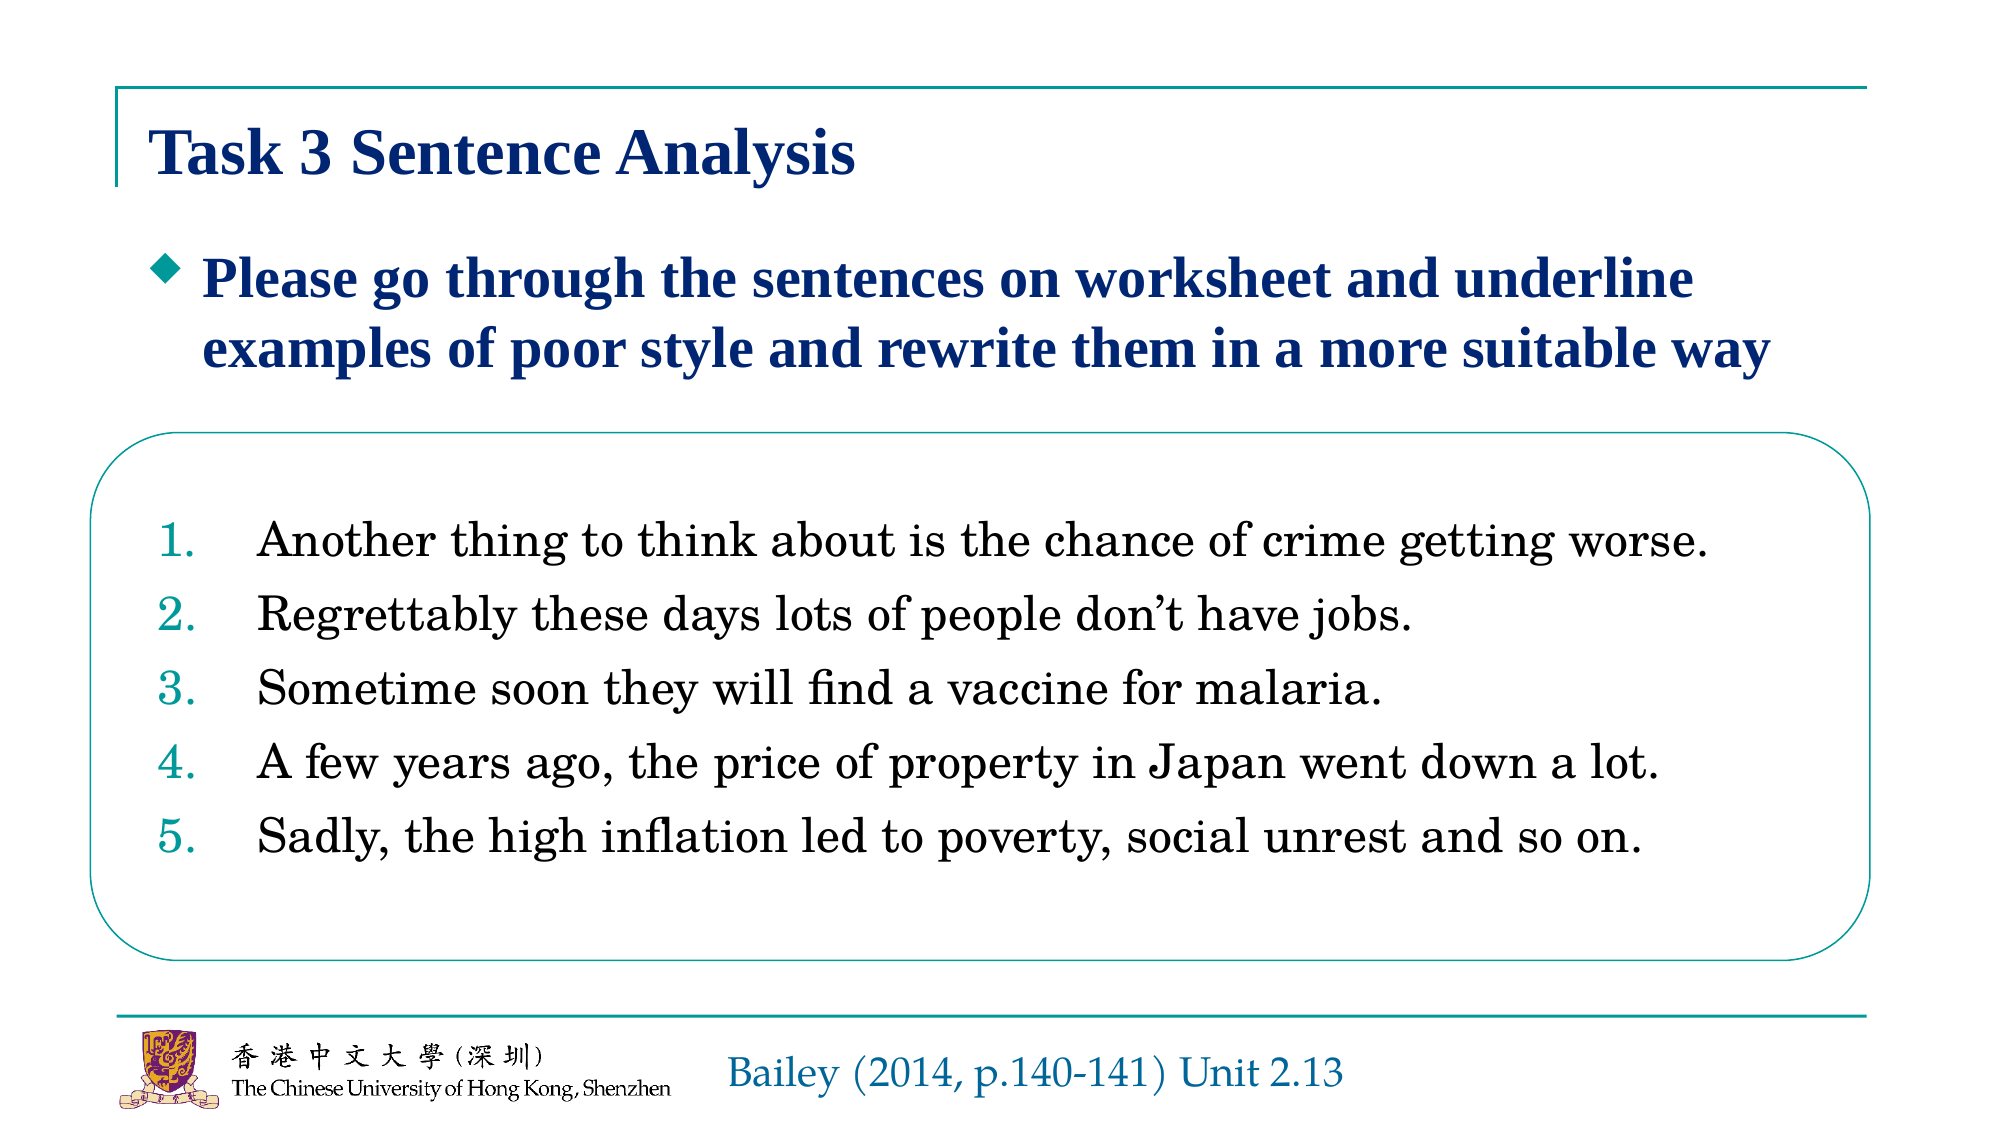

# Task 3 Sentence Analysis
Please go through the sentences on worksheet and underline examples of poor style and rewrite them in a more suitable way

Another thing to think about is the chance of crime getting worse.
Regrettably these days lots of people don’t have jobs.
Sometime soon they will find a vaccine for malaria.
A few years ago, the price of property in Japan went down a lot.
Sadly, the high inflation led to poverty, social unrest and so on.

Bailey (2014, p.140-141) Unit 2.13